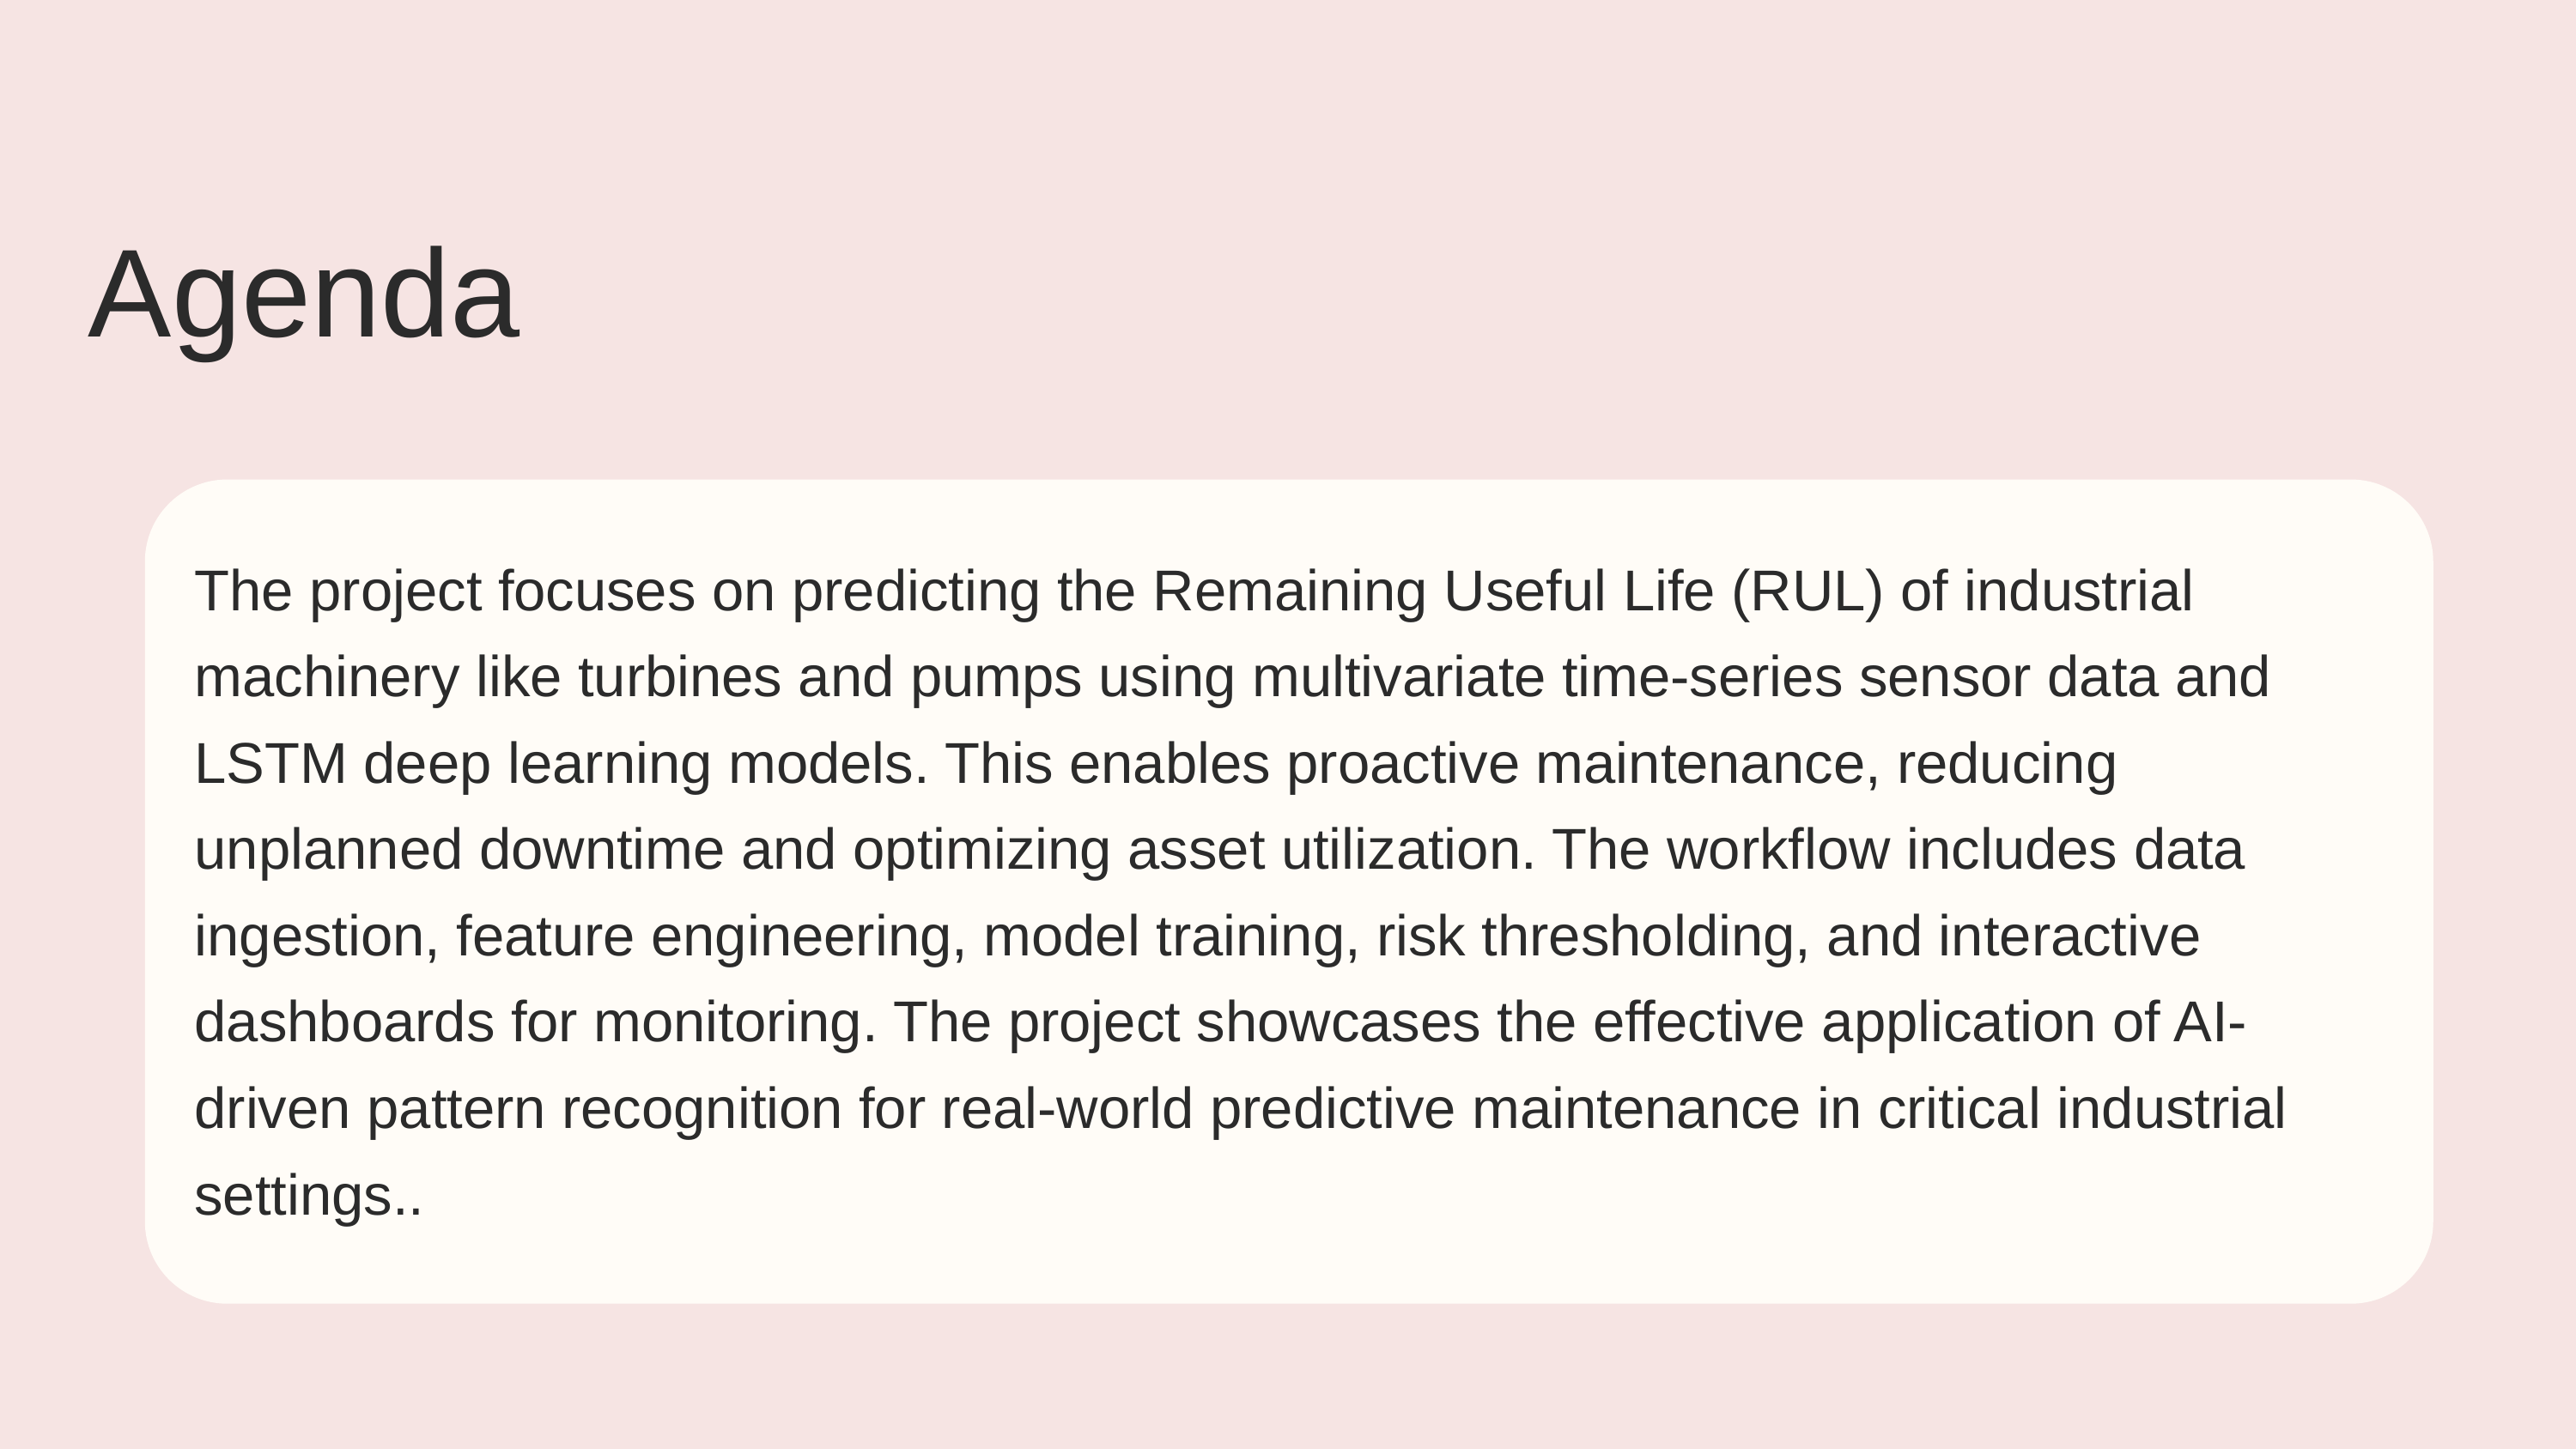

Agenda

The project focuses on predicting the Remaining Useful Life (RUL) of industrial machinery like turbines and pumps using multivariate time-series sensor data and LSTM deep learning models. This enables proactive maintenance, reducing unplanned downtime and optimizing asset utilization. The workflow includes data ingestion, feature engineering, model training, risk thresholding, and interactive dashboards for monitoring. The project showcases the effective application of AI-driven pattern recognition for real-world predictive maintenance in critical industrial settings..